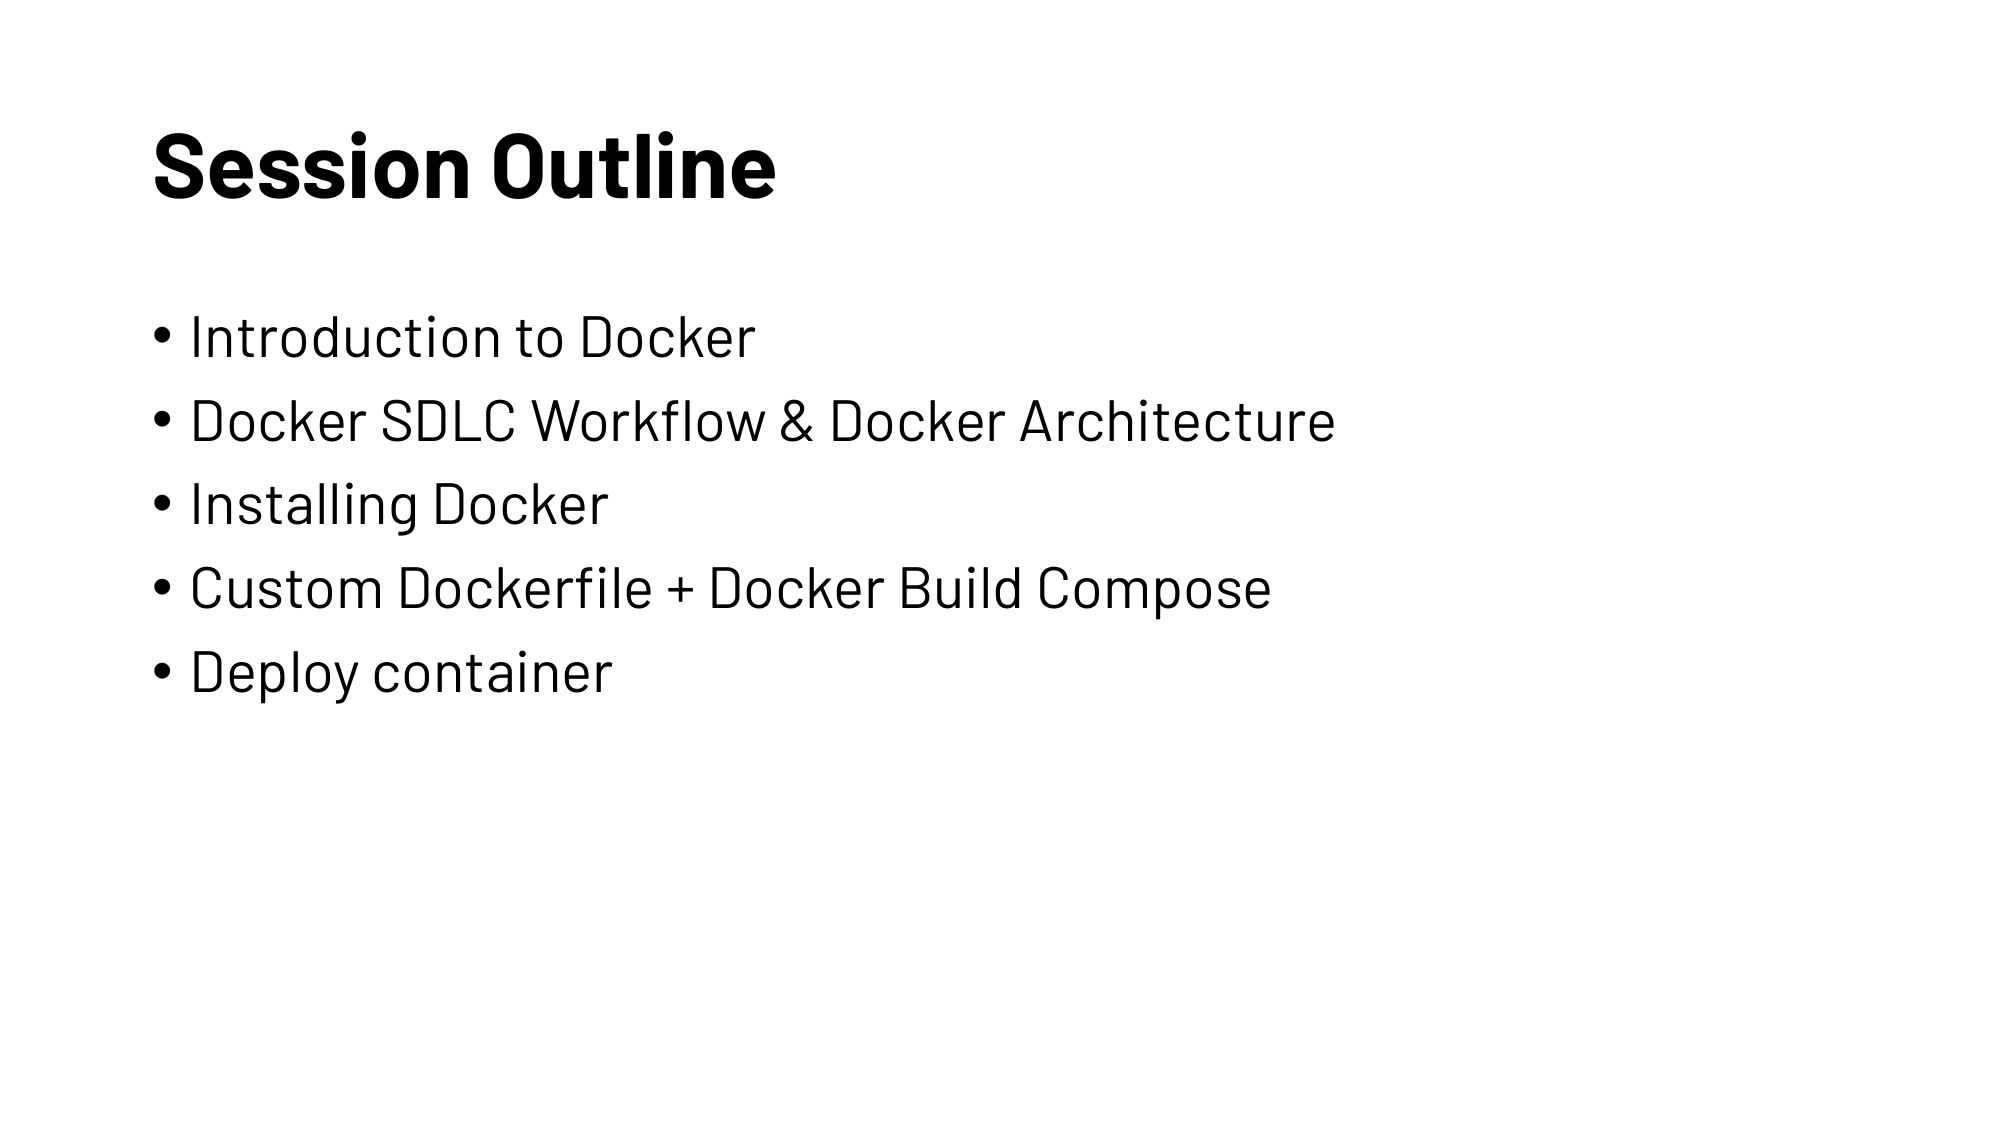

# Session Outline
Introduction to Docker
Docker SDLC Workflow & Docker Architecture
Installing Docker
Custom Dockerfile + Docker Build Compose
Deploy container